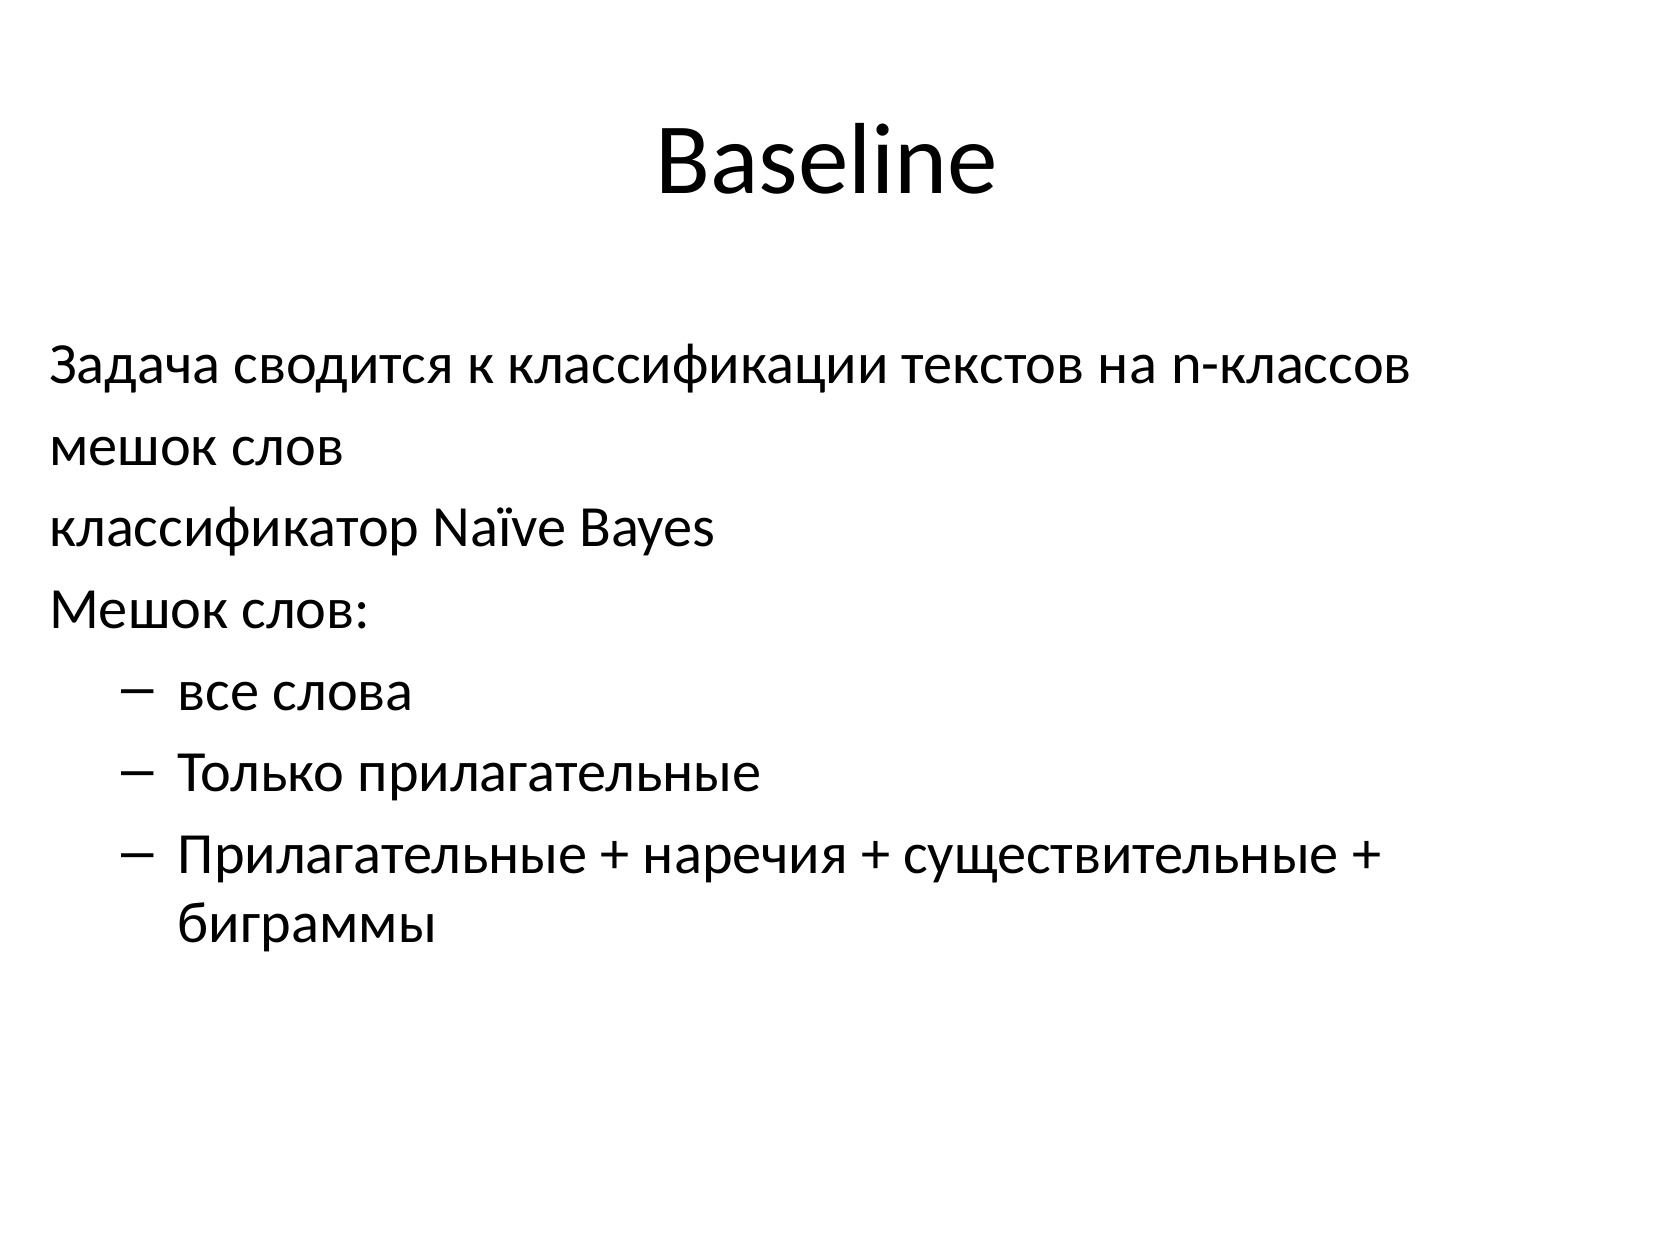

# Baseline
Задача сводится к классификации текстов на n-классов
мешок слов
классификатор Naïve Bayes
Мешок слов:
все слова
Только прилагательные
Прилагательные + наречия + существительные + биграммы